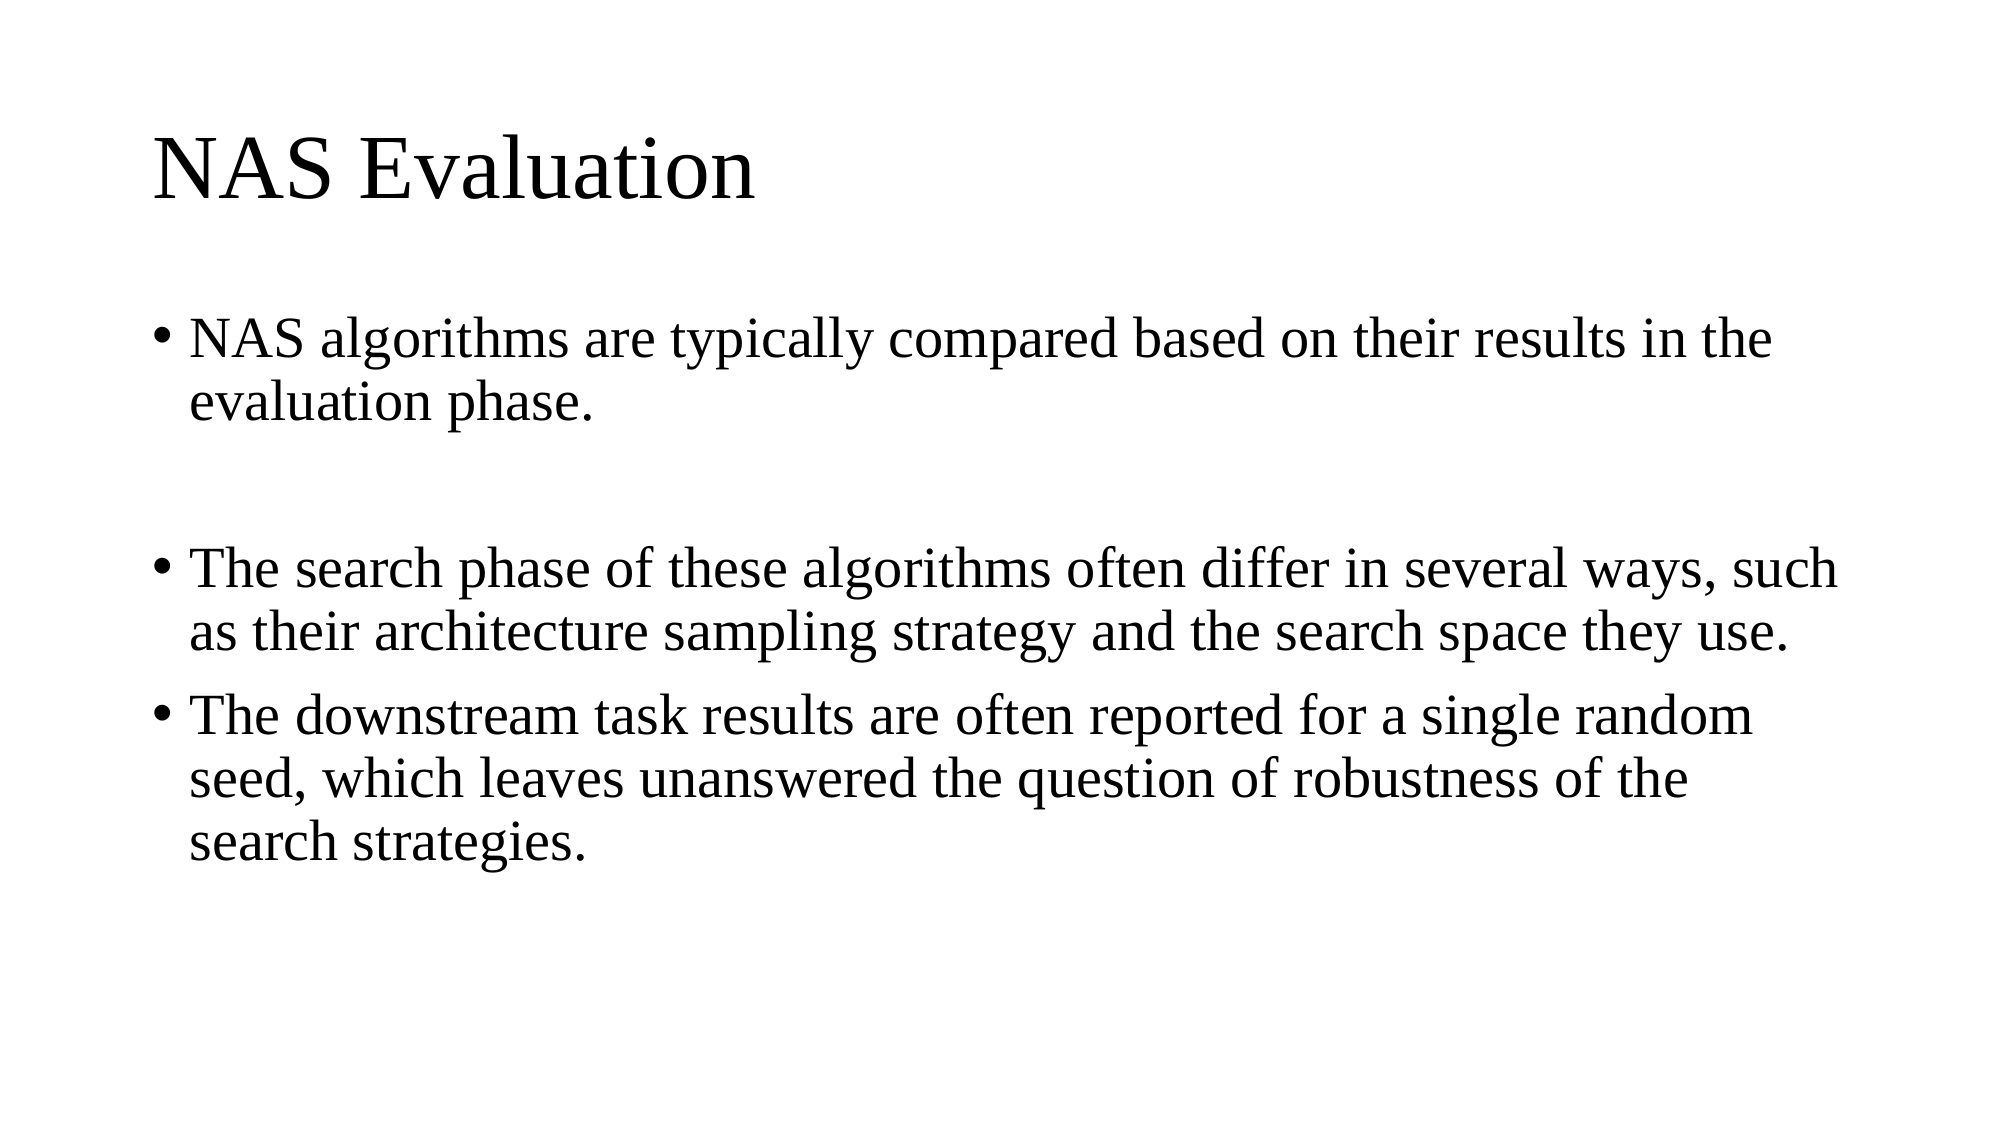

# NAS Evaluation
NAS algorithms are typically compared based on their results in the evaluation phase.

The search phase of these algorithms often differ in several ways, such as their architecture sampling strategy and the search space they use.
The downstream task results are often reported for a single random seed, which leaves unanswered the question of robustness of the search strategies.